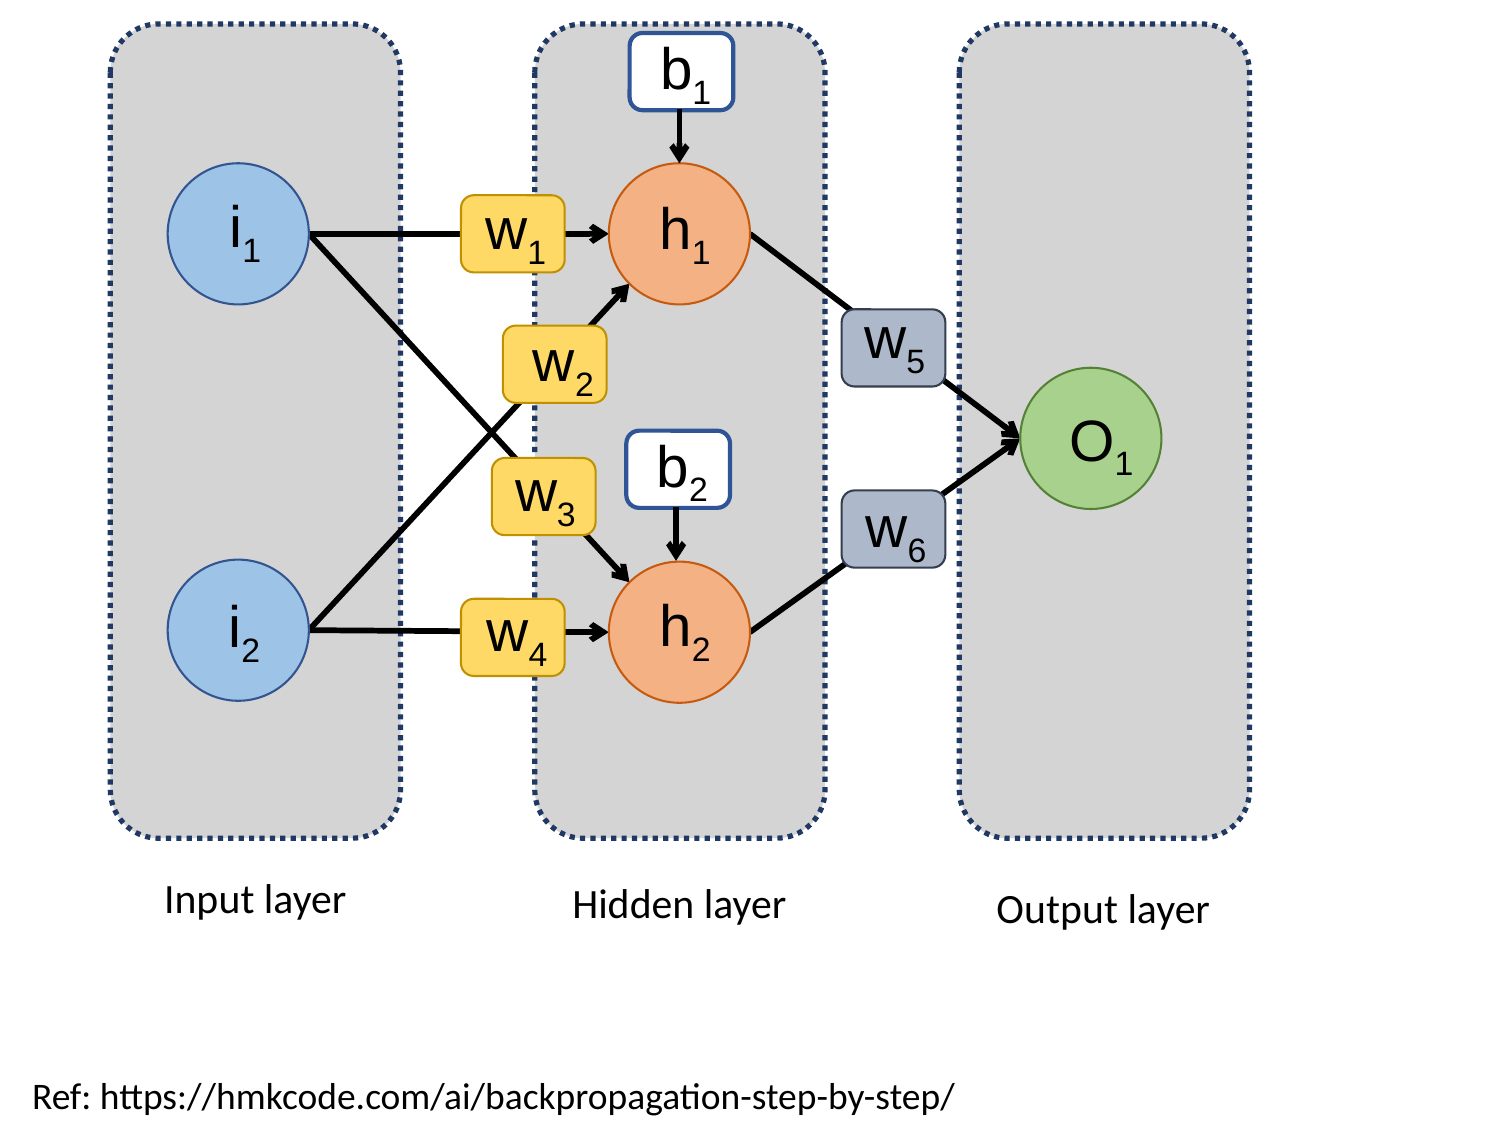

b1

i1
w1
h1

w5

w2

O1
b2

w3

w6

h2
i2
w4

Input layer
Hidden layer
Output layer
Ref: https://hmkcode.com/ai/backpropagation-step-by-step/